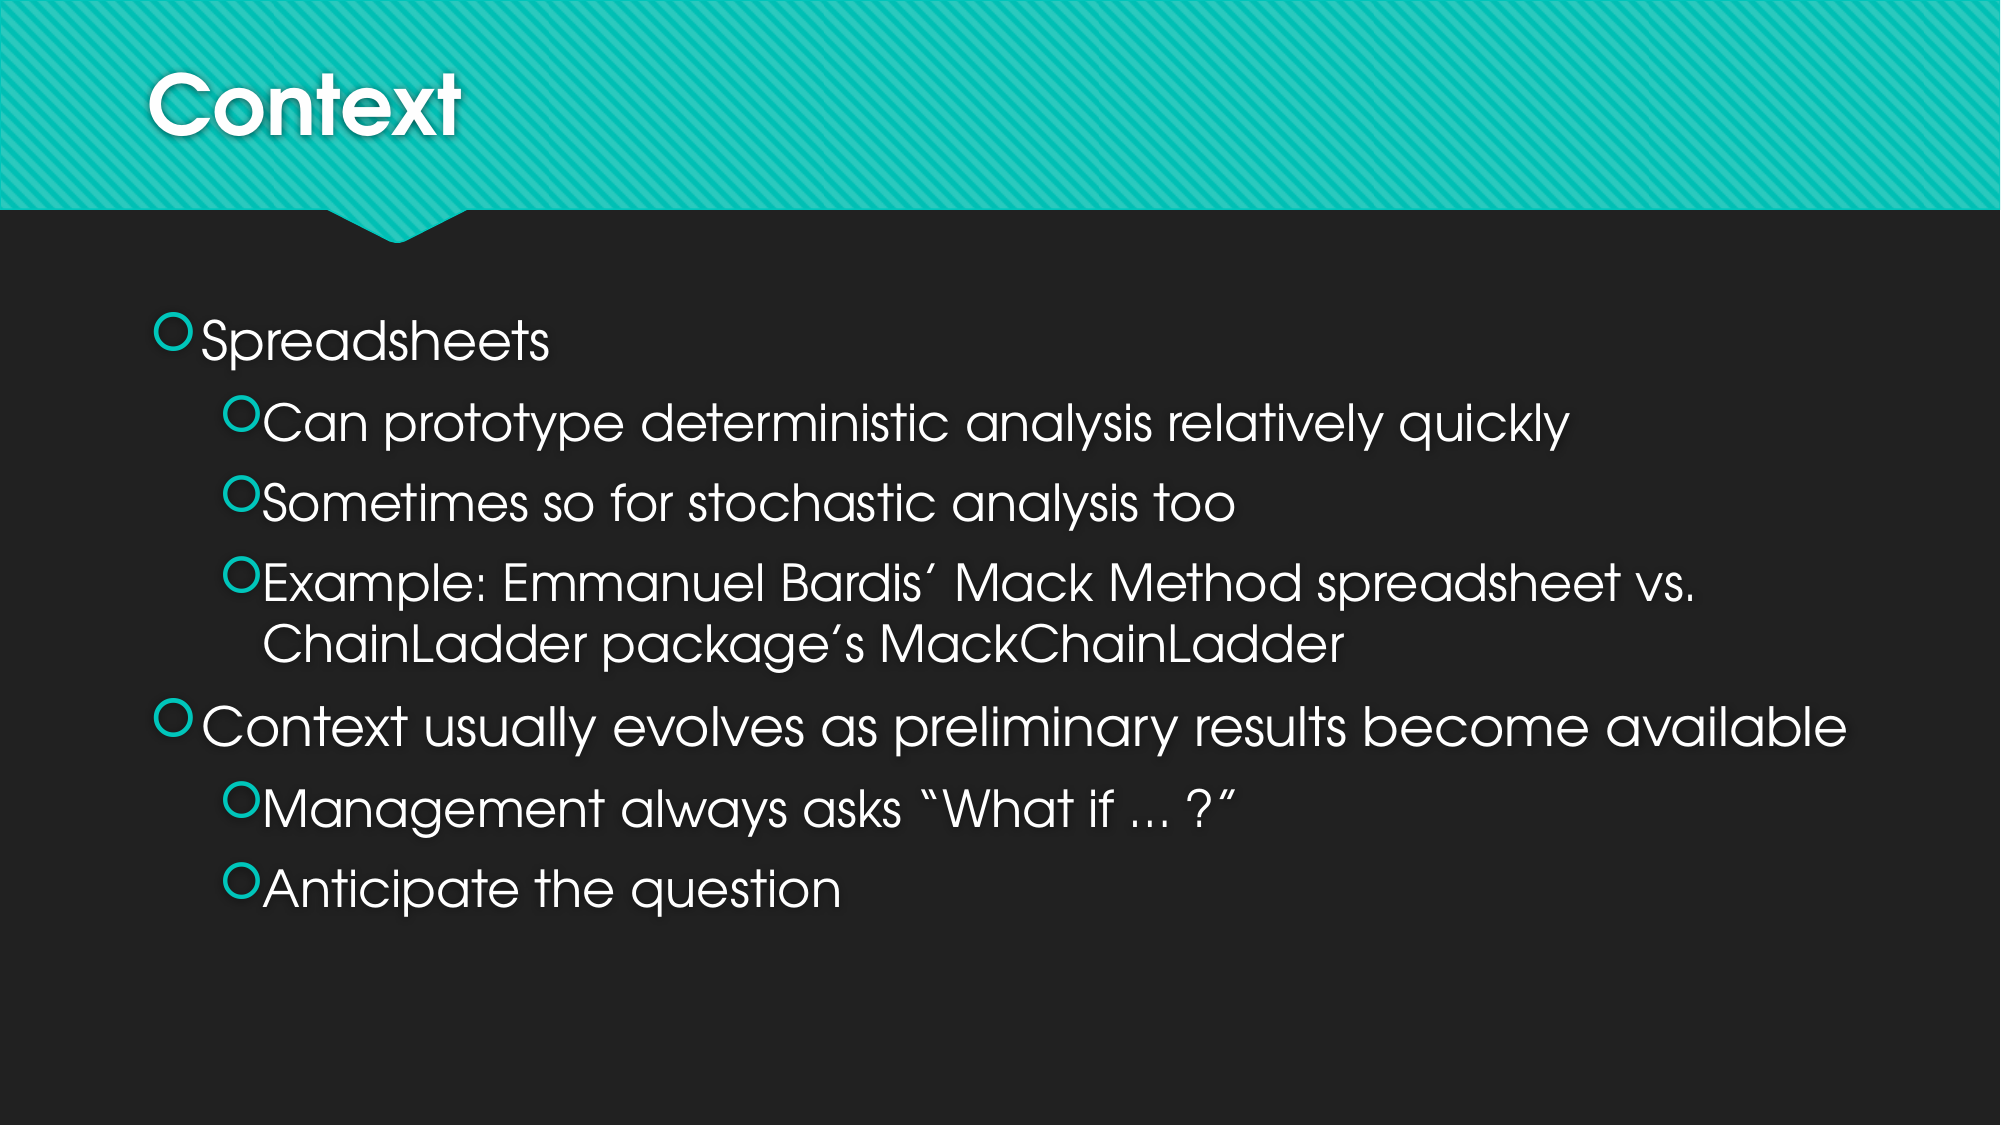

# Context
Spreadsheets
Can prototype deterministic analysis relatively quickly
Sometimes so for stochastic analysis too
Example: Emmanuel Bardis’ Mack Method spreadsheet vs. ChainLadder package’s MackChainLadder
Context usually evolves as preliminary results become available
Management always asks “What if … ?”
Anticipate the question